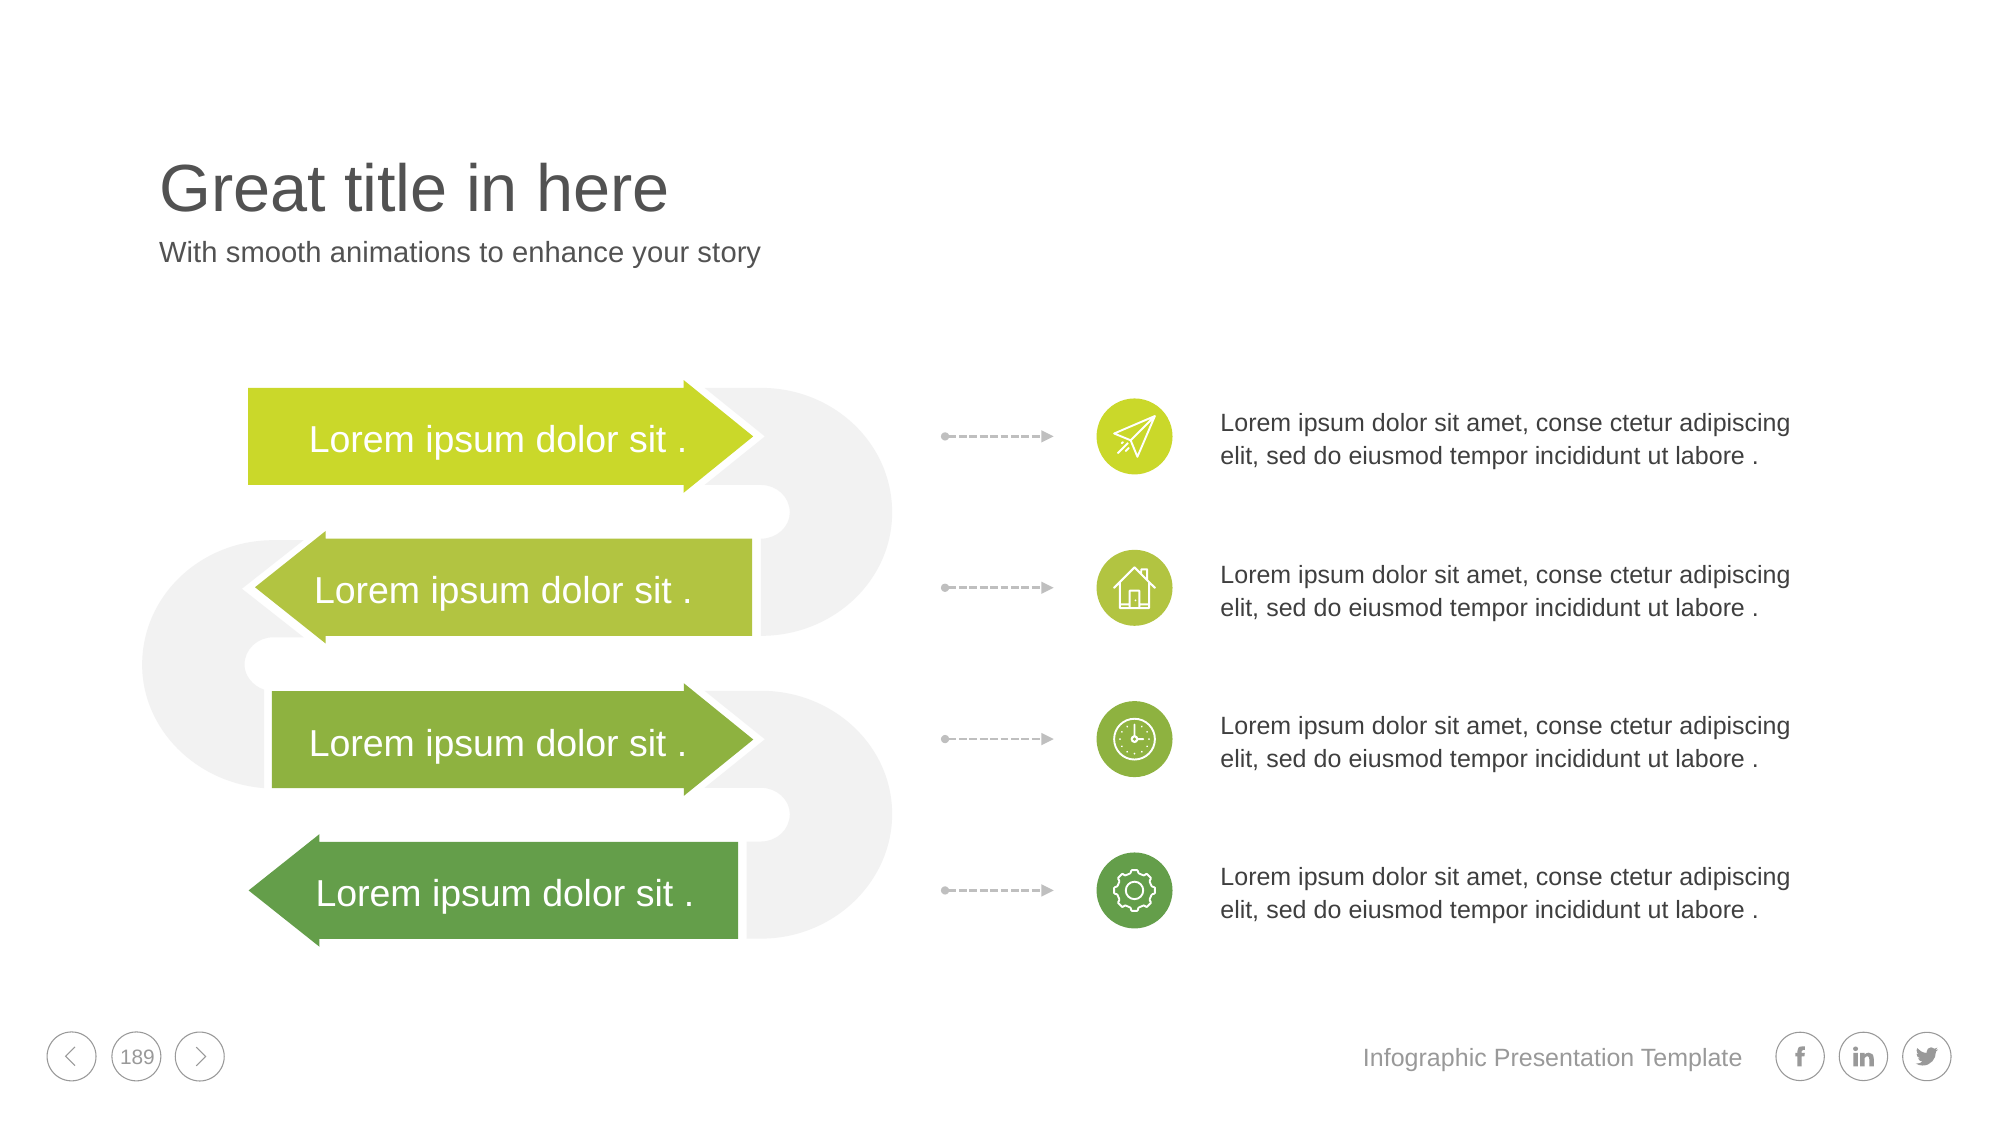

Great title in here
With smooth animations to enhance your story

Lorem ipsum dolor sit amet, conse ctetur adipiscing elit, sed do eiusmod tempor incididunt ut labore .

Lorem ipsum dolor sit .

Lorem ipsum dolor sit amet, conse ctetur adipiscing elit, sed do eiusmod tempor incididunt ut labore .

Lorem ipsum dolor sit .

Lorem ipsum dolor sit amet, conse ctetur adipiscing elit, sed do eiusmod tempor incididunt ut labore .

Lorem ipsum dolor sit .

Lorem ipsum dolor sit amet, conse ctetur adipiscing elit, sed do eiusmod tempor incididunt ut labore .

Lorem ipsum dolor sit .
189